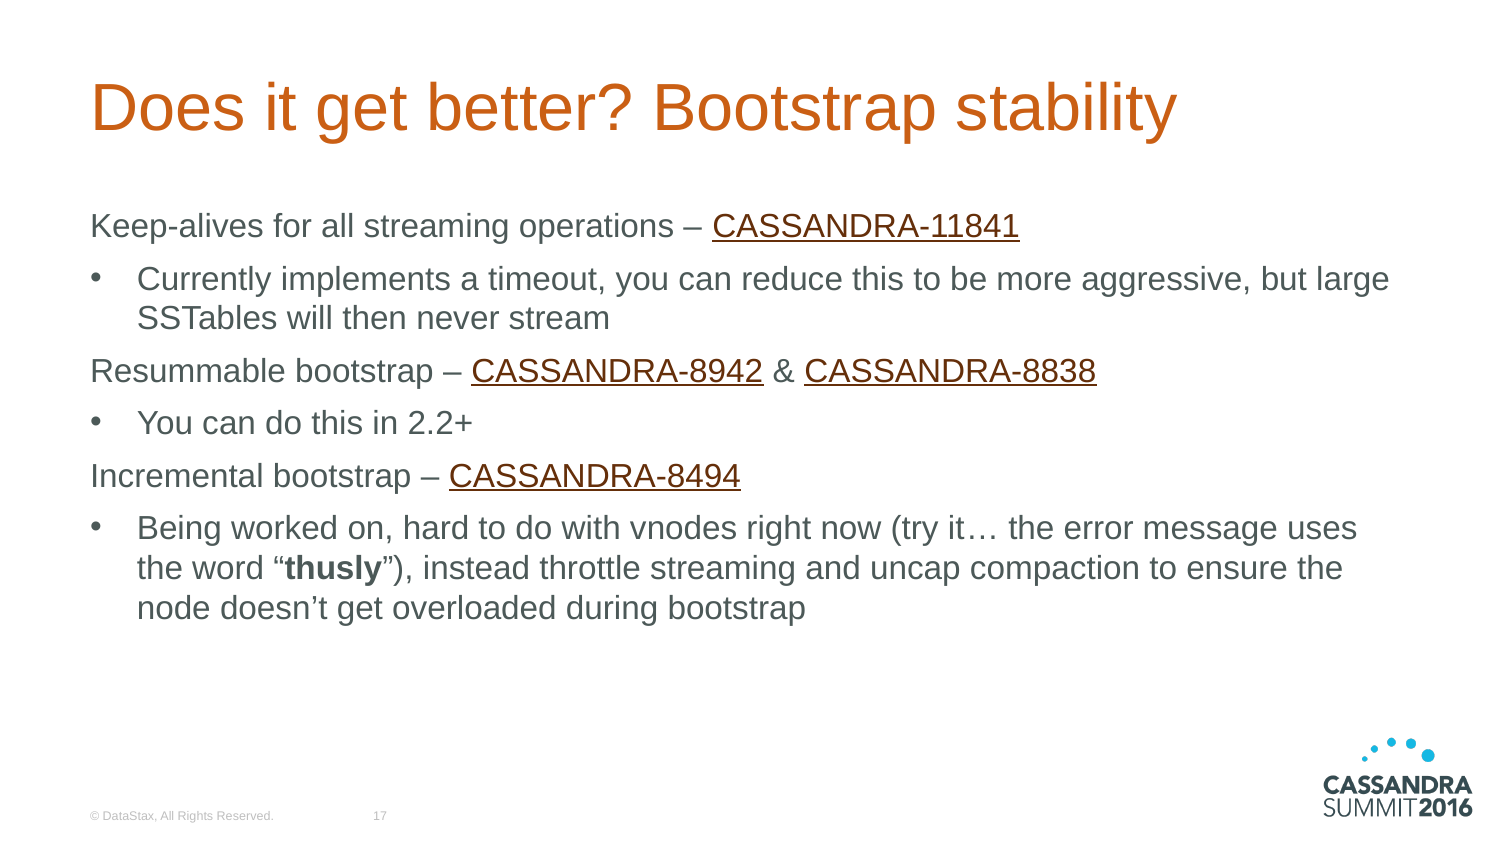

# Does it get better? Bootstrap stability
Keep-alives for all streaming operations – CASSANDRA-11841
Currently implements a timeout, you can reduce this to be more aggressive, but large SSTables will then never stream
Resummable bootstrap – CASSANDRA-8942 & CASSANDRA-8838
You can do this in 2.2+
Incremental bootstrap – CASSANDRA-8494
Being worked on, hard to do with vnodes right now (try it… the error message uses the word “thusly”), instead throttle streaming and uncap compaction to ensure the node doesn’t get overloaded during bootstrap
© DataStax, All Rights Reserved.
17